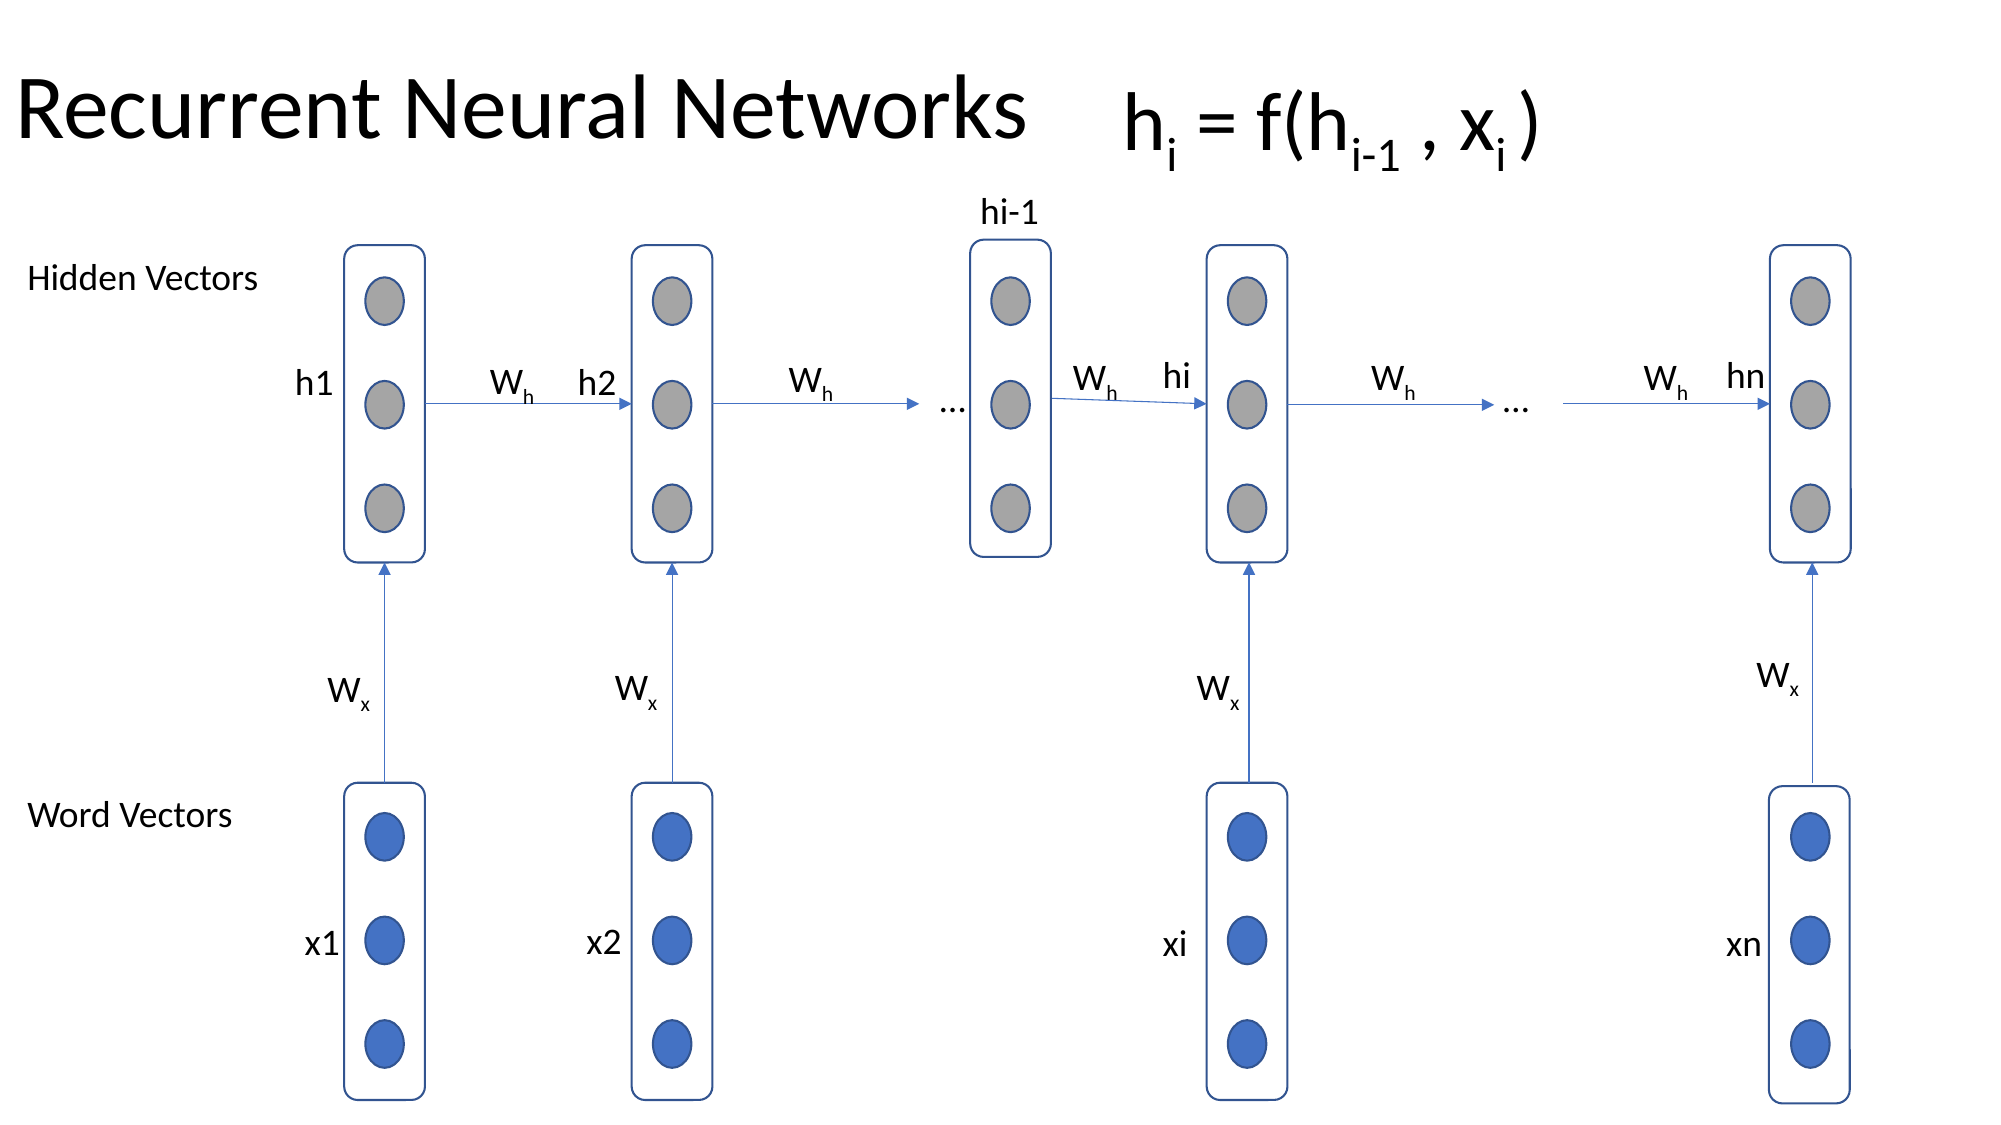

# Recurrent Neural Networks
hi = f(hi-1 , xi )
hi-1

Hidden Vectors

hi
hn
Wh
Wh
Wh
Wh
Wh
h1
h2
…
…

Wx
Wx
Wx
Wx
Word Vectors

x2
x1
xi
xn